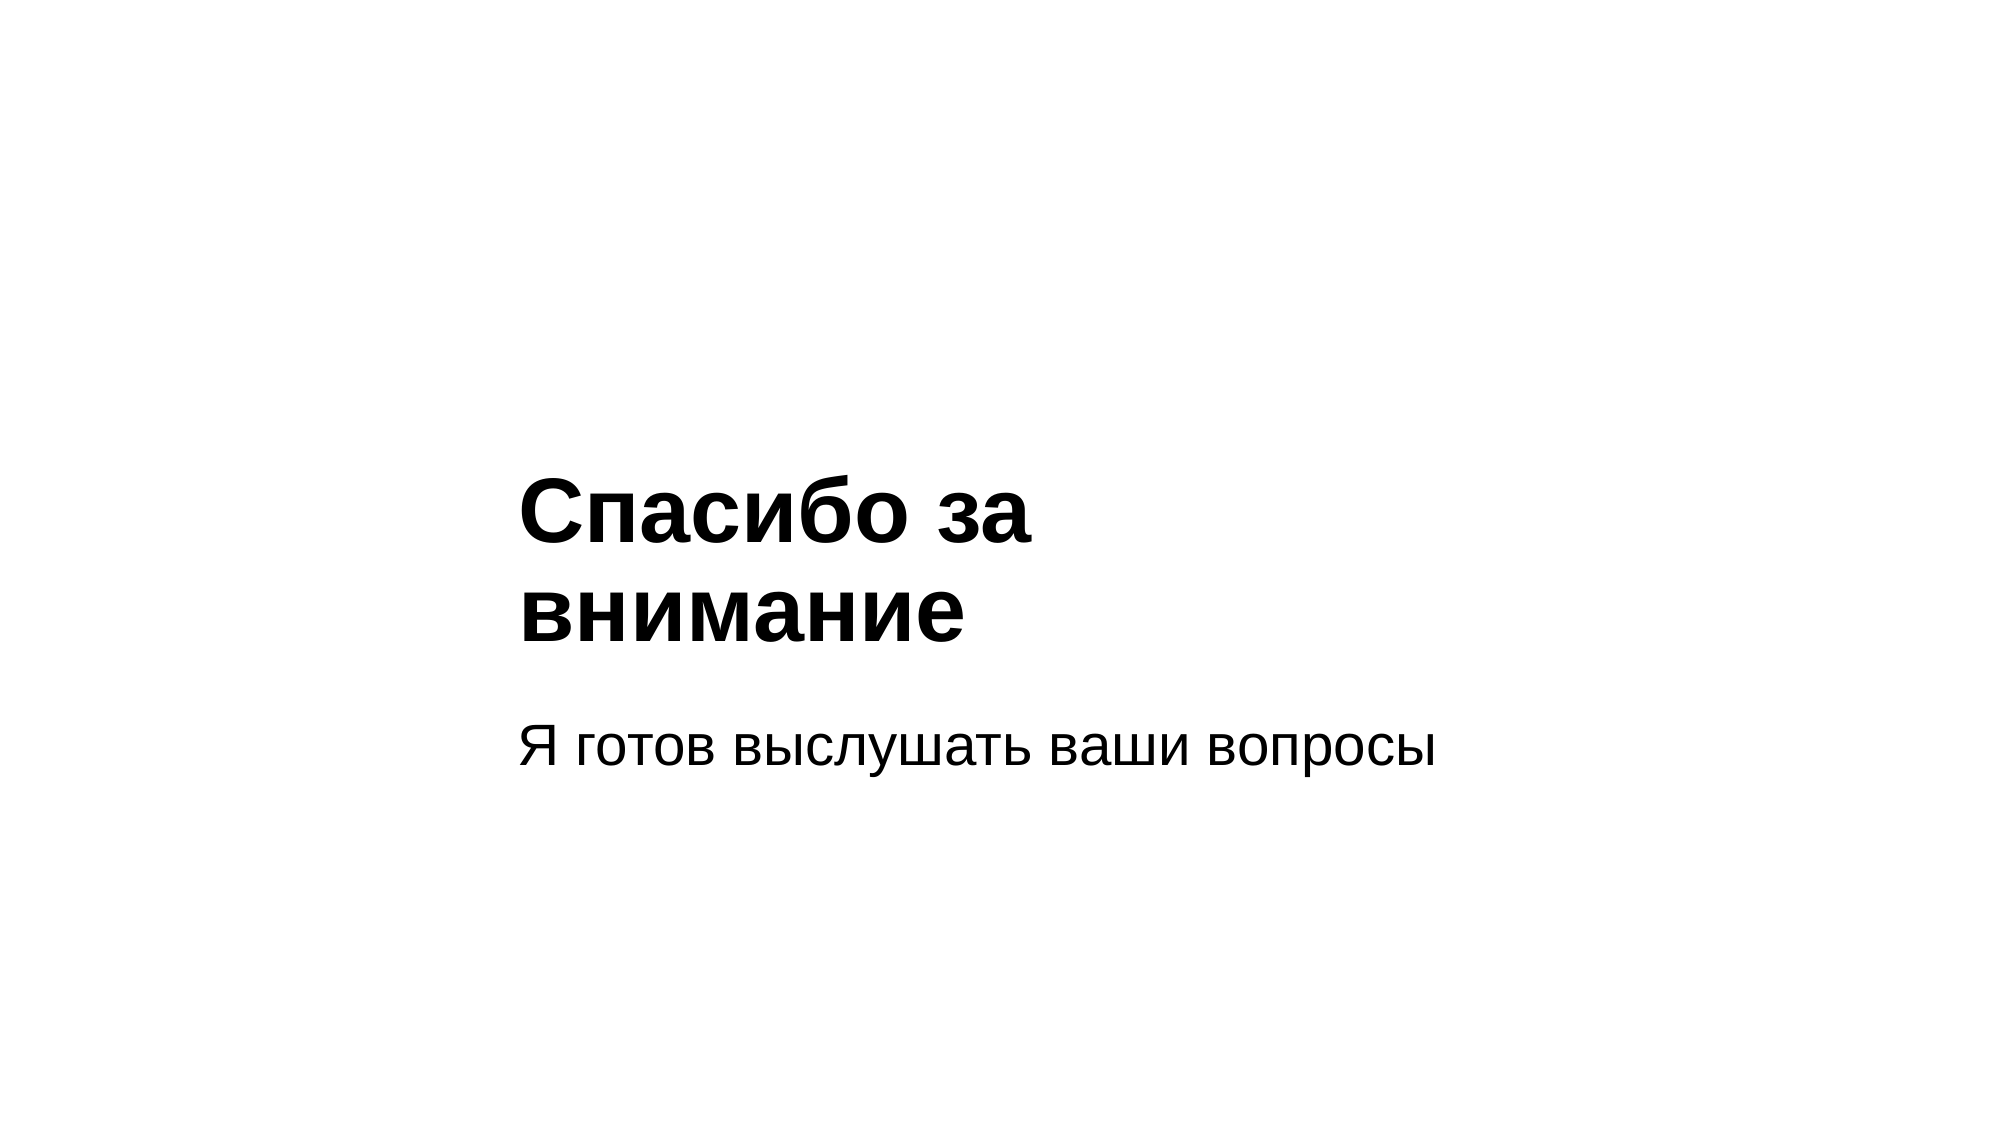

# Спасибо за внимание
Я готов выслушать ваши вопросы